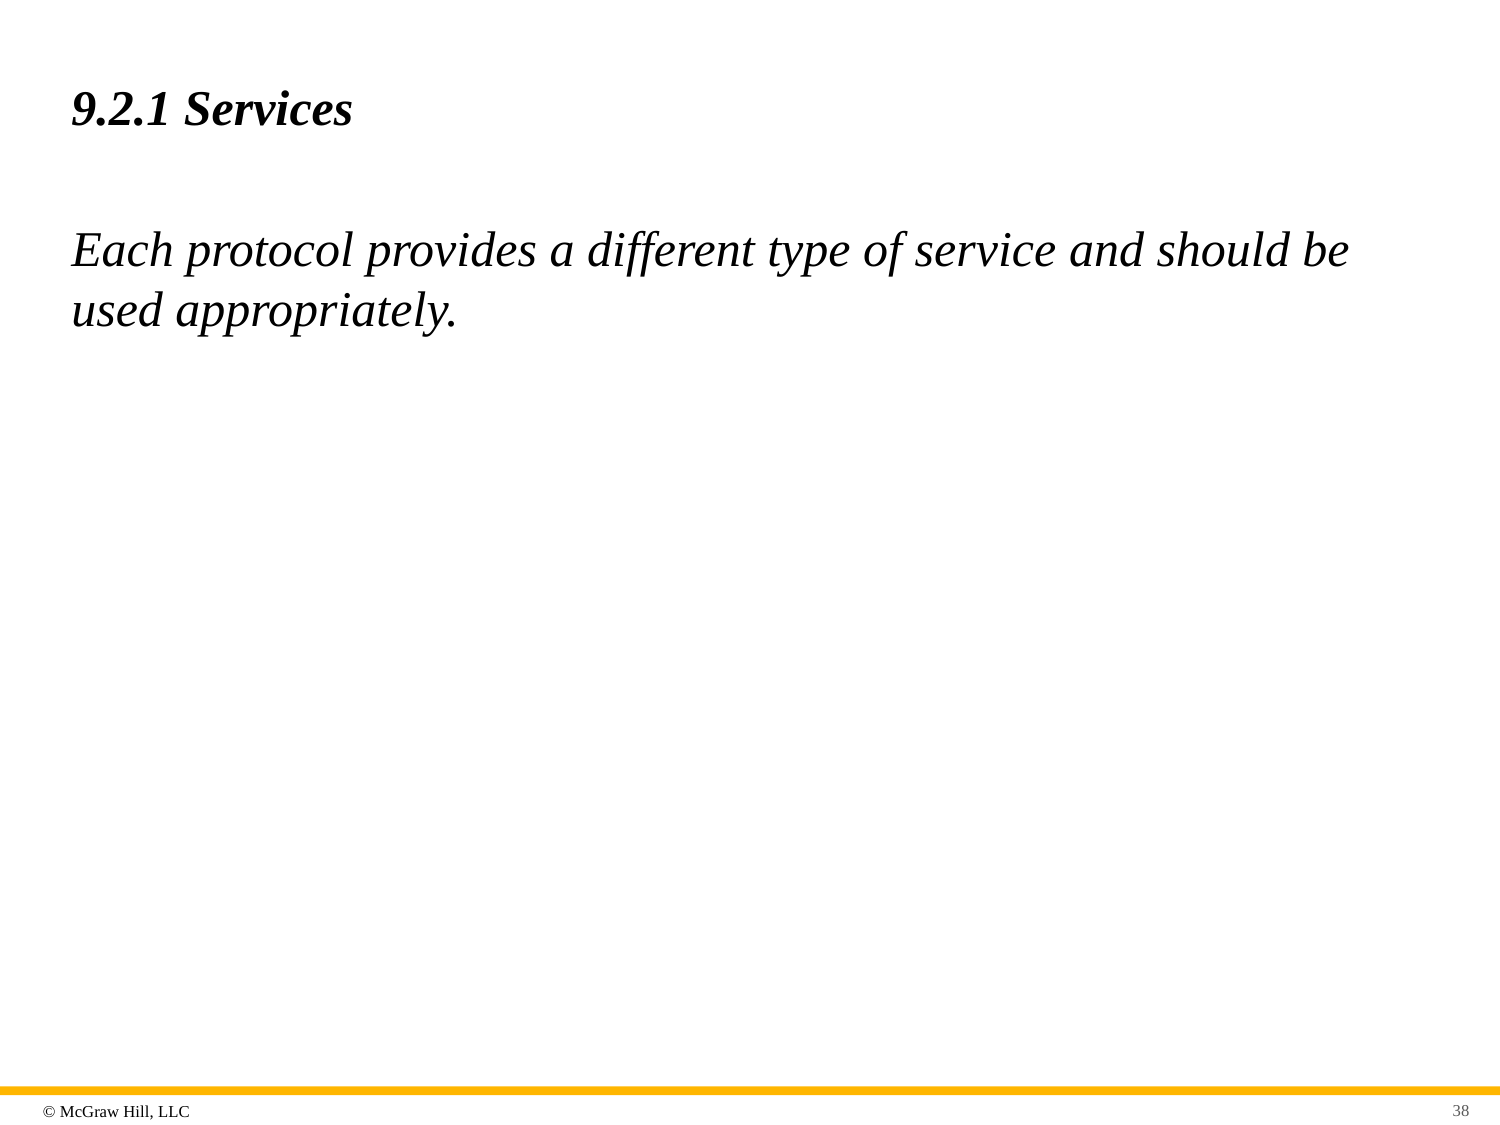

# 9.2.1 Services
Each protocol provides a different type of service and should be used appropriately.
38